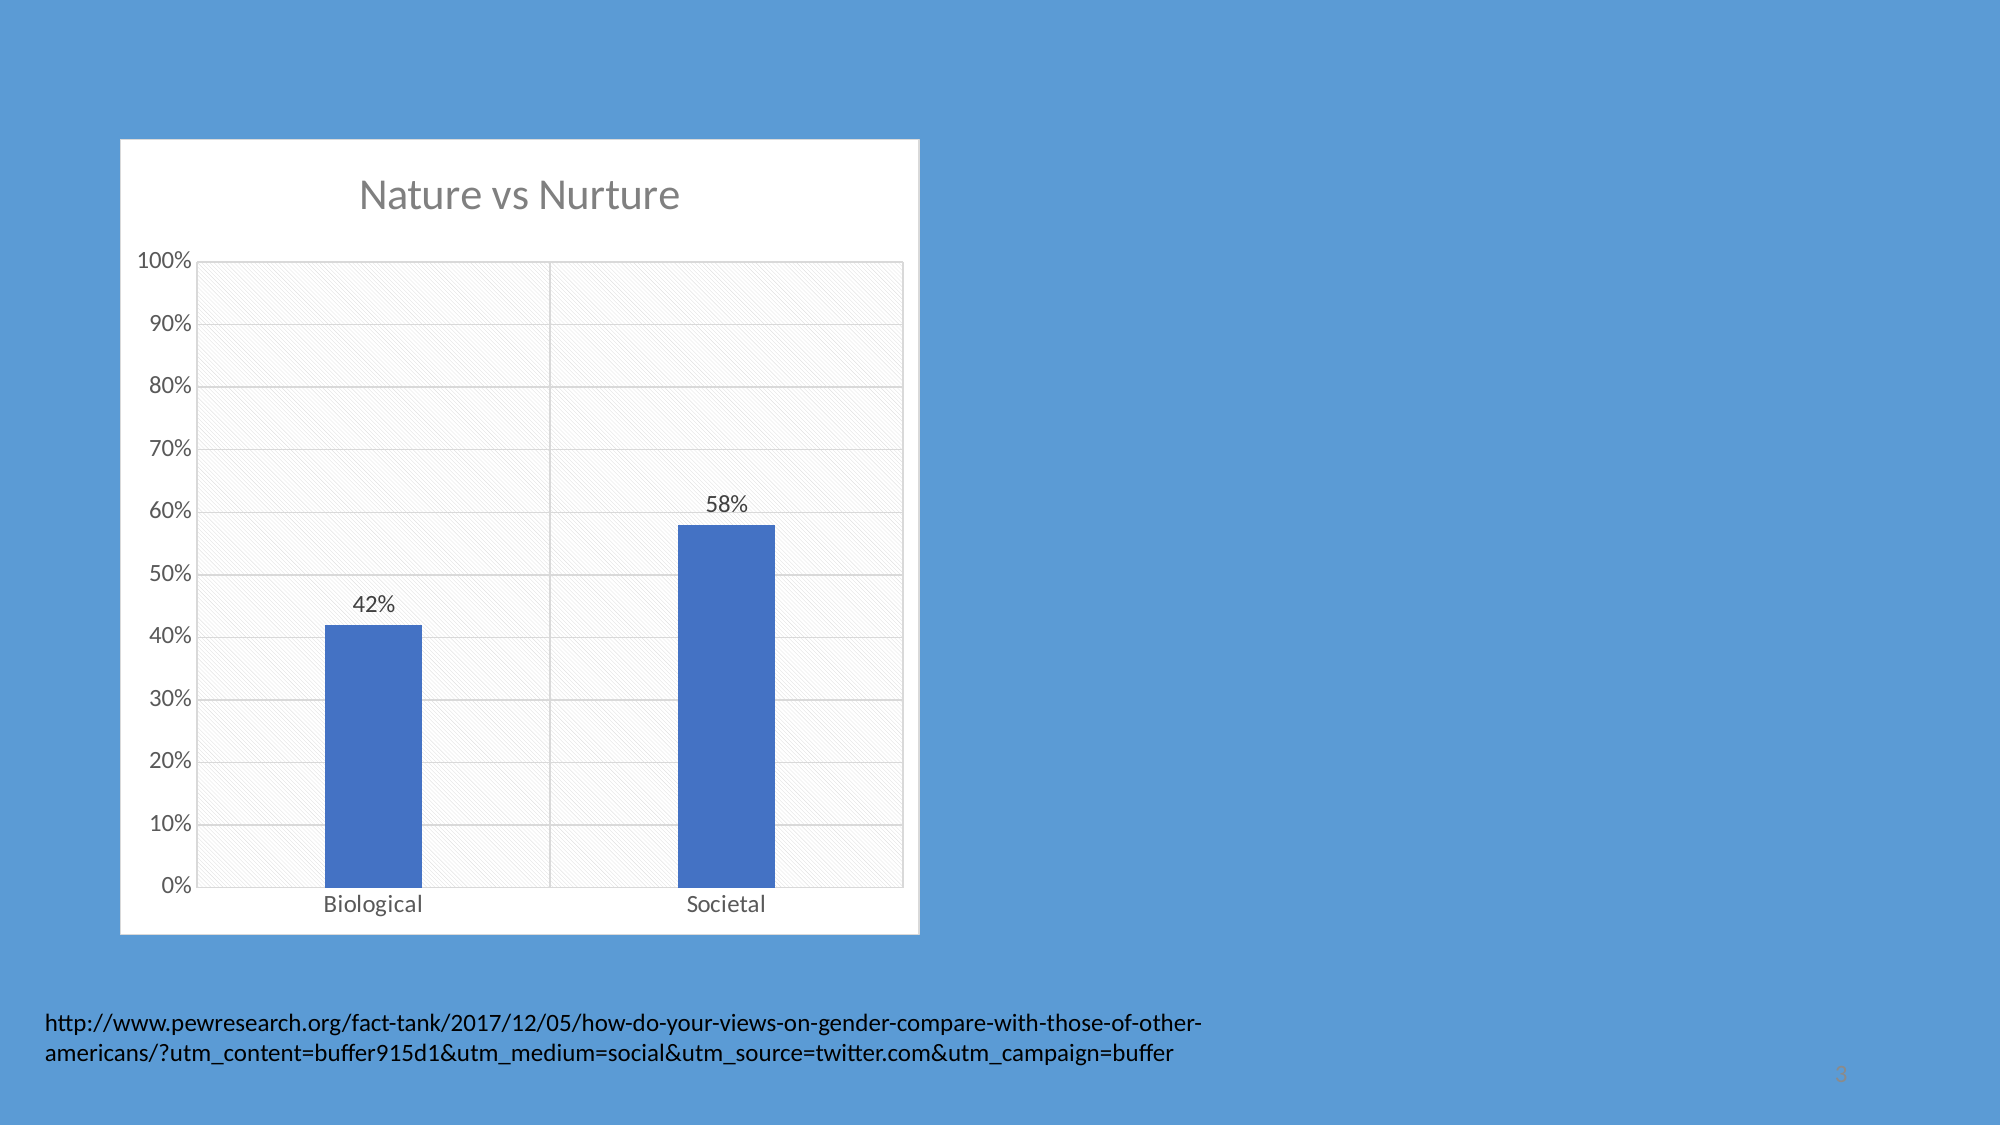

### Chart: Nature vs Nurture

| Category |  |
|---|---|
| Biological | 0.42 |
| Societal | 0.58 |
http://www.pewresearch.org/fact-tank/2017/12/05/how-do-your-views-on-gender-compare-with-those-of-other-americans/?utm_content=buffer915d1&utm_medium=social&utm_source=twitter.com&utm_campaign=buffer
3